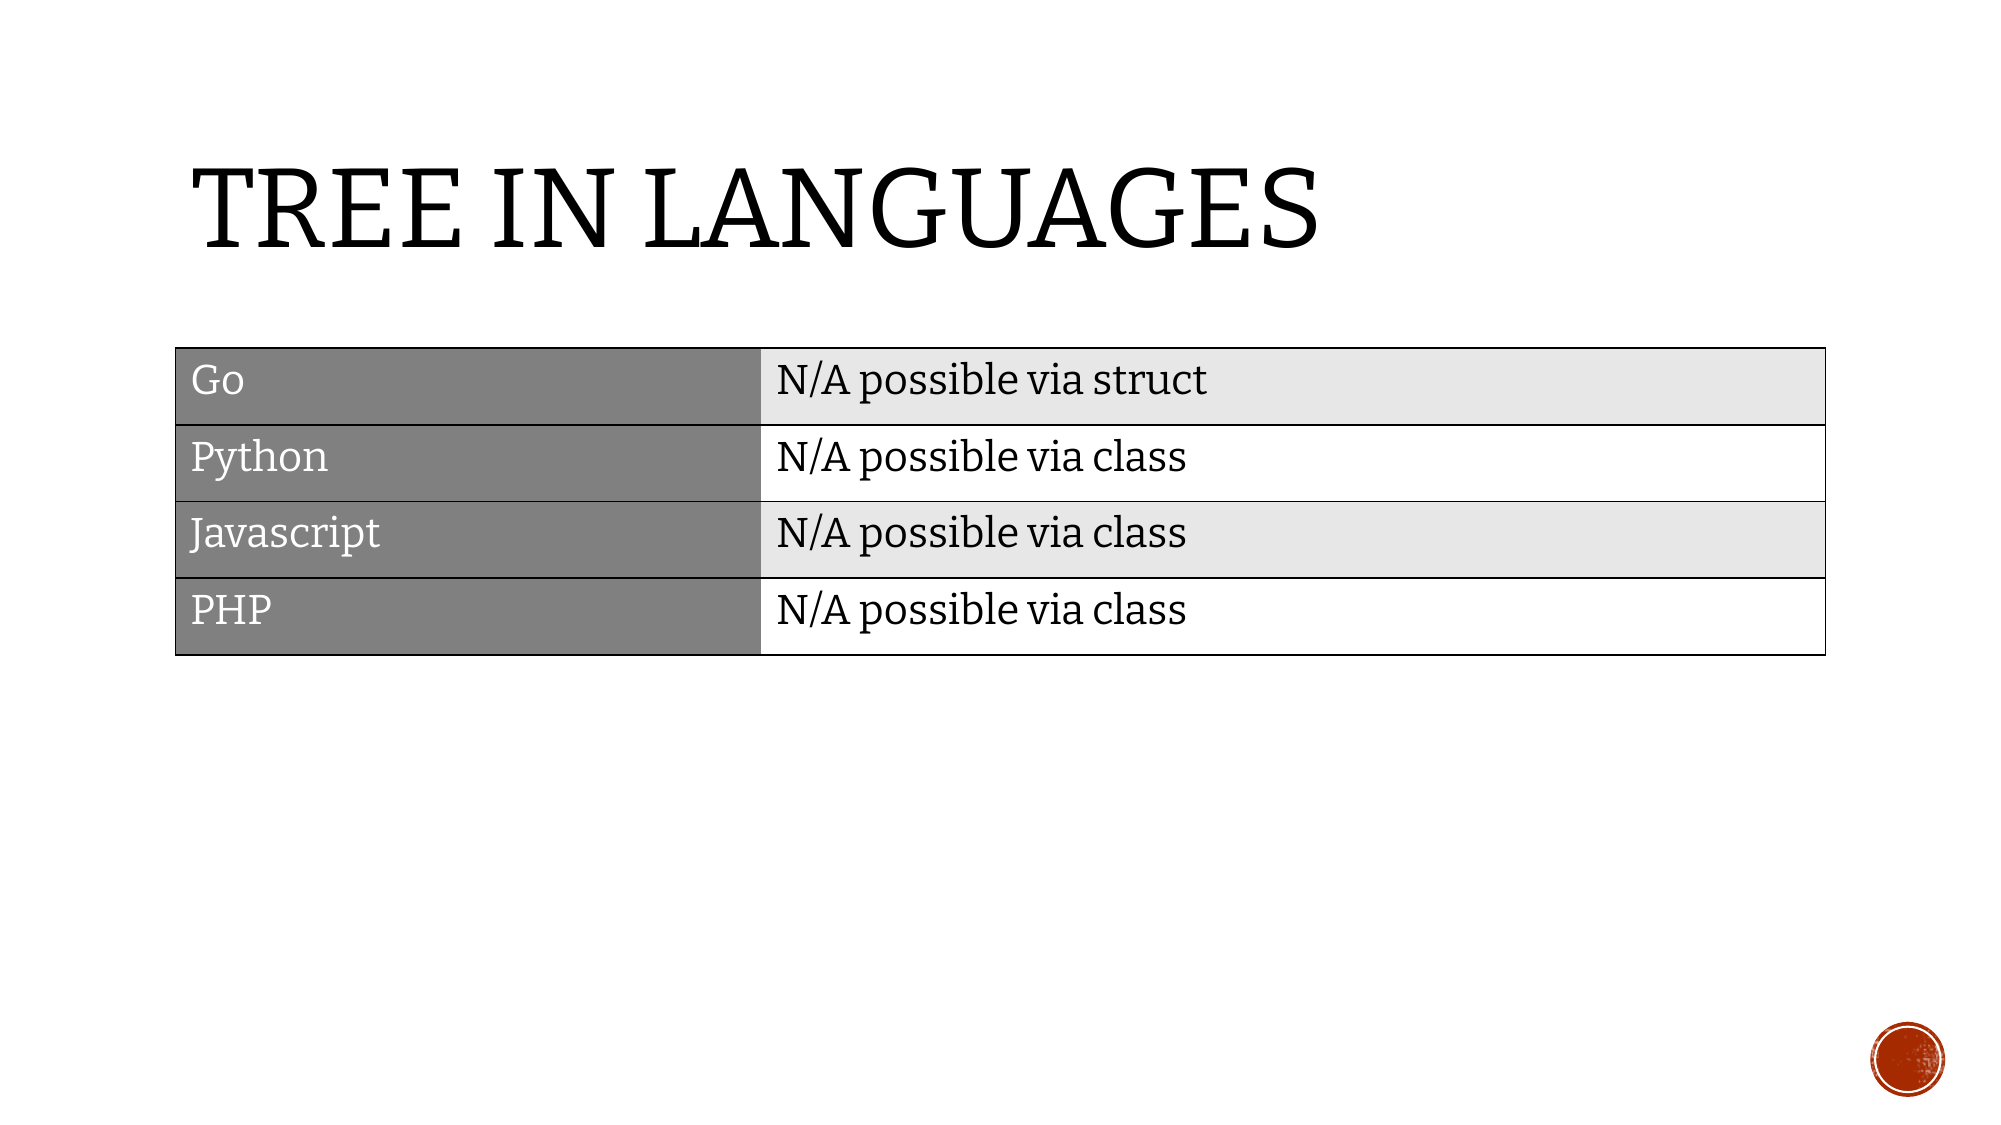

# Tree in languages
| Go | N/A possible via struct |
| --- | --- |
| Python | N/A possible via class |
| Javascript | N/A possible via class |
| PHP | N/A possible via class |